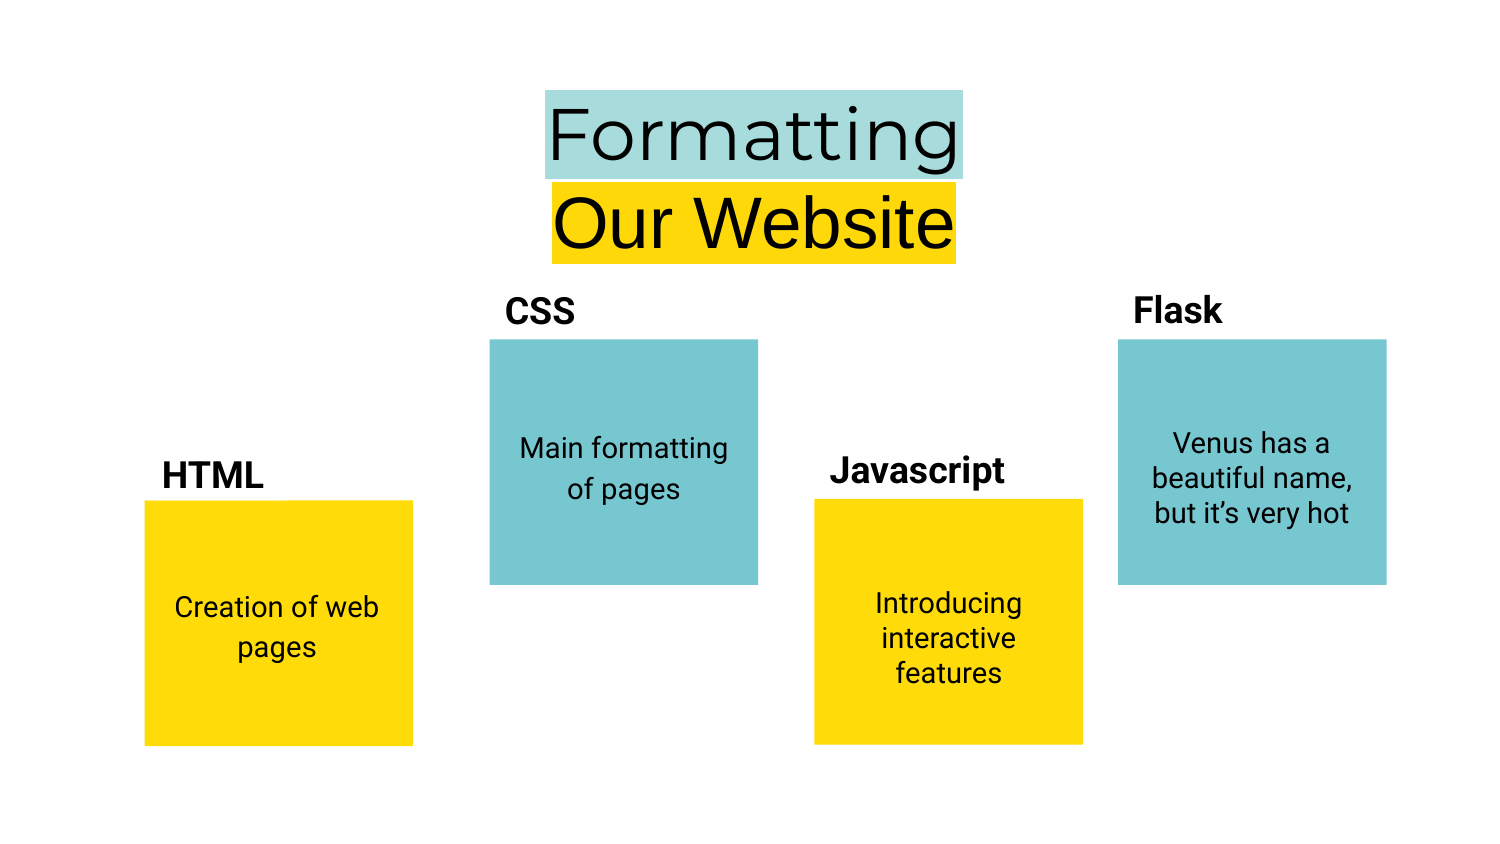

# Formatting
Our Website
Flask

CSS

Main formatting of pages
Venus has a beautiful name, but it’s very hot
Javascript

HTML

Creation of web pages

Introducing interactive features